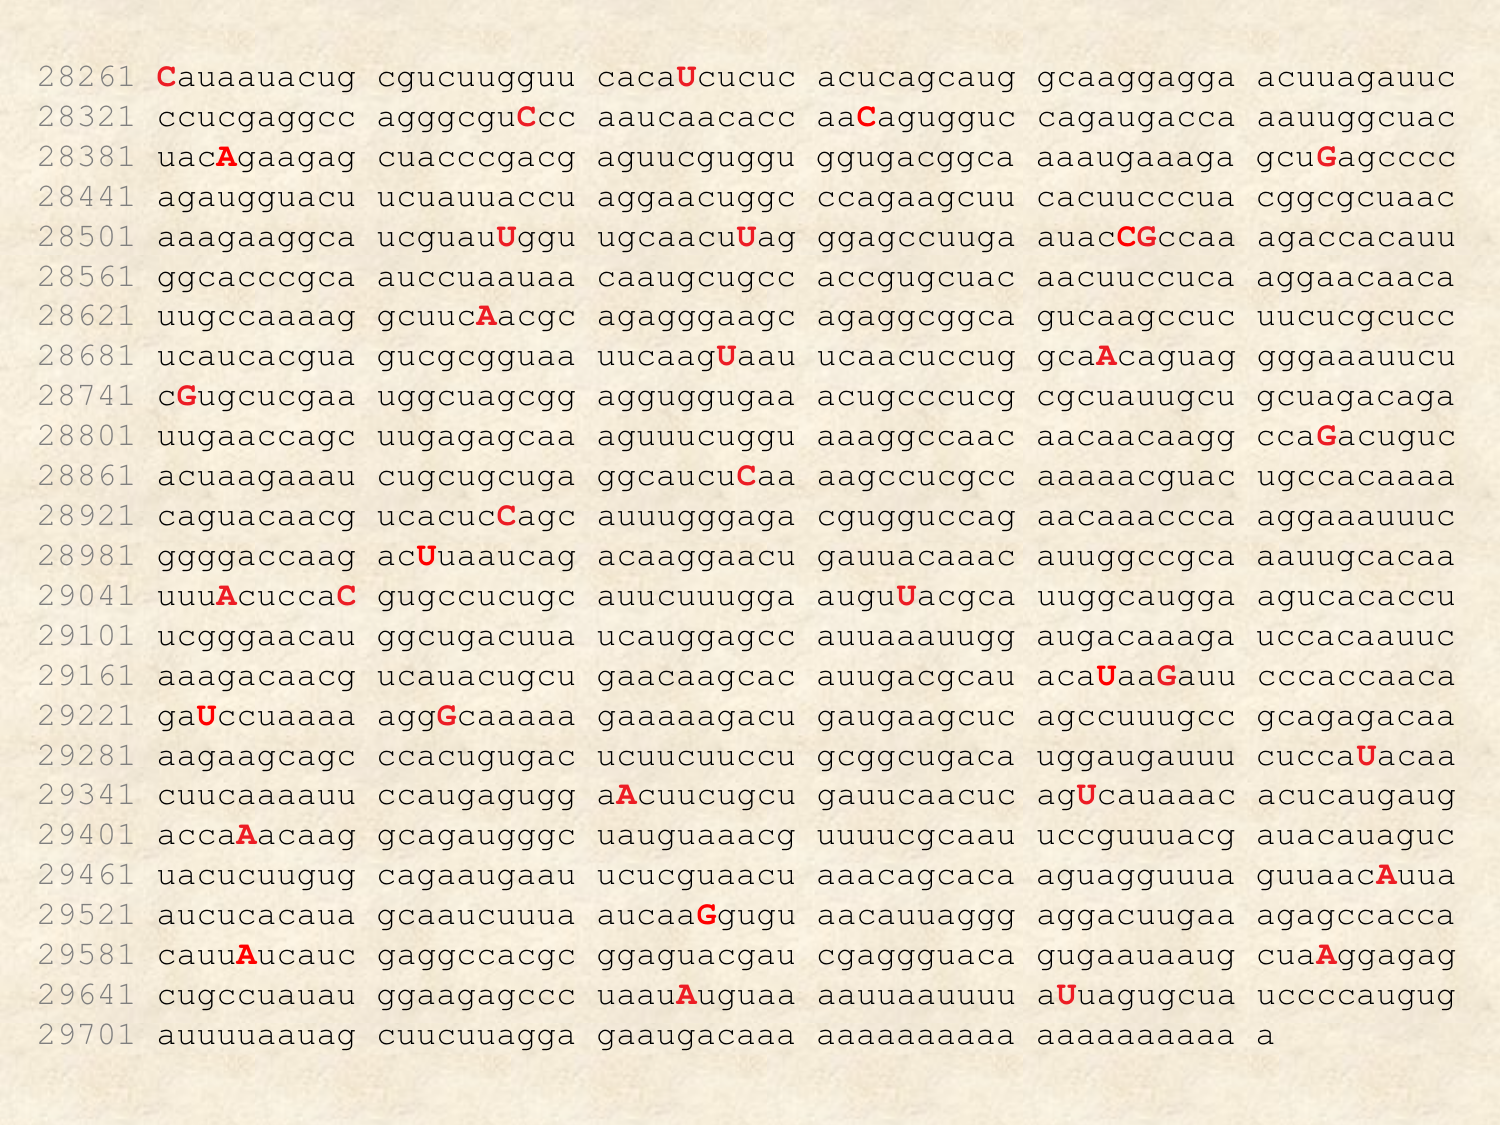

28261 Cauaauacug cgucuugguu cacaUcucuc acucagcaug gcaaggagga acuuagauuc
28321 ccucgaggcc agggcguCcc aaucaacacc aaCagugguc cagaugacca aauuggcuac
28381 uacAgaagag cuacccgacg aguucguggu ggugacggca aaaugaaaga gcuGagcccc
28441 agaugguacu ucuauuaccu aggaacuggc ccagaagcuu cacuucccua cggcgcuaac
28501 aaagaaggca ucguauUggu ugcaacuUag ggagccuuga auacCGccaa agaccacauu
28561 ggcacccgca auccuaauaa caaugcugcc accgugcuac aacuuccuca aggaacaaca
28621 uugccaaaag gcuucAacgc agagggaagc agaggcggca gucaagccuc uucucgcucc
28681 ucaucacgua gucgcgguaa uucaagUaau ucaacuccug gcaAcaguag gggaaauucu
28741 cGugcucgaa uggcuagcgg agguggugaa acugcccucg cgcuauugcu gcuagacaga
28801 uugaaccagc uugagagcaa aguuucuggu aaaggccaac aacaacaagg ccaGacuguc
28861 acuaagaaau cugcugcuga ggcaucuCaa aagccucgcc aaaaacguac ugccacaaaa
28921 caguacaacg ucacucCagc auuugggaga cgugguccag aacaaaccca aggaaauuuc
28981 ggggaccaag acUuaaucag acaaggaacu gauuacaaac auuggccgca aauugcacaa
29041 uuuAcuccaC gugccucugc auucuuugga auguUacgca uuggcaugga agucacaccu
29101 ucgggaacau ggcugacuua ucauggagcc auuaaauugg augacaaaga uccacaauuc
29161 aaagacaacg ucauacugcu gaacaagcac auugacgcau acaUaaGauu cccaccaaca
29221 gaUccuaaaa aggGcaaaaa gaaaaagacu gaugaagcuc agccuuugcc gcagagacaa
29281 aagaagcagc ccacugugac ucuucuuccu gcggcugaca uggaugauuu cuccaUacaa
29341 cuucaaaauu ccaugagugg aAcuucugcu gauucaacuc agUcauaaac acucaugaug
29401 accaAacaag gcagaugggc uauguaaacg uuuucgcaau uccguuuacg auacauaguc
29461 uacucuugug cagaaugaau ucucguaacu aaacagcaca aguagguuua guuaacAuua
29521 aucucacaua gcaaucuuua aucaaGgugu aacauuaggg aggacuugaa agagccacca
29581 cauuAucauc gaggccacgc ggaguacgau cgaggguaca gugaauaaug cuaAggagag
29641 cugccuauau ggaagagccc uaauAuguaa aauuaauuuu aUuagugcua uccccaugug
29701 auuuuaauag cuucuuagga gaaugacaaa aaaaaaaaaa aaaaaaaaaa a